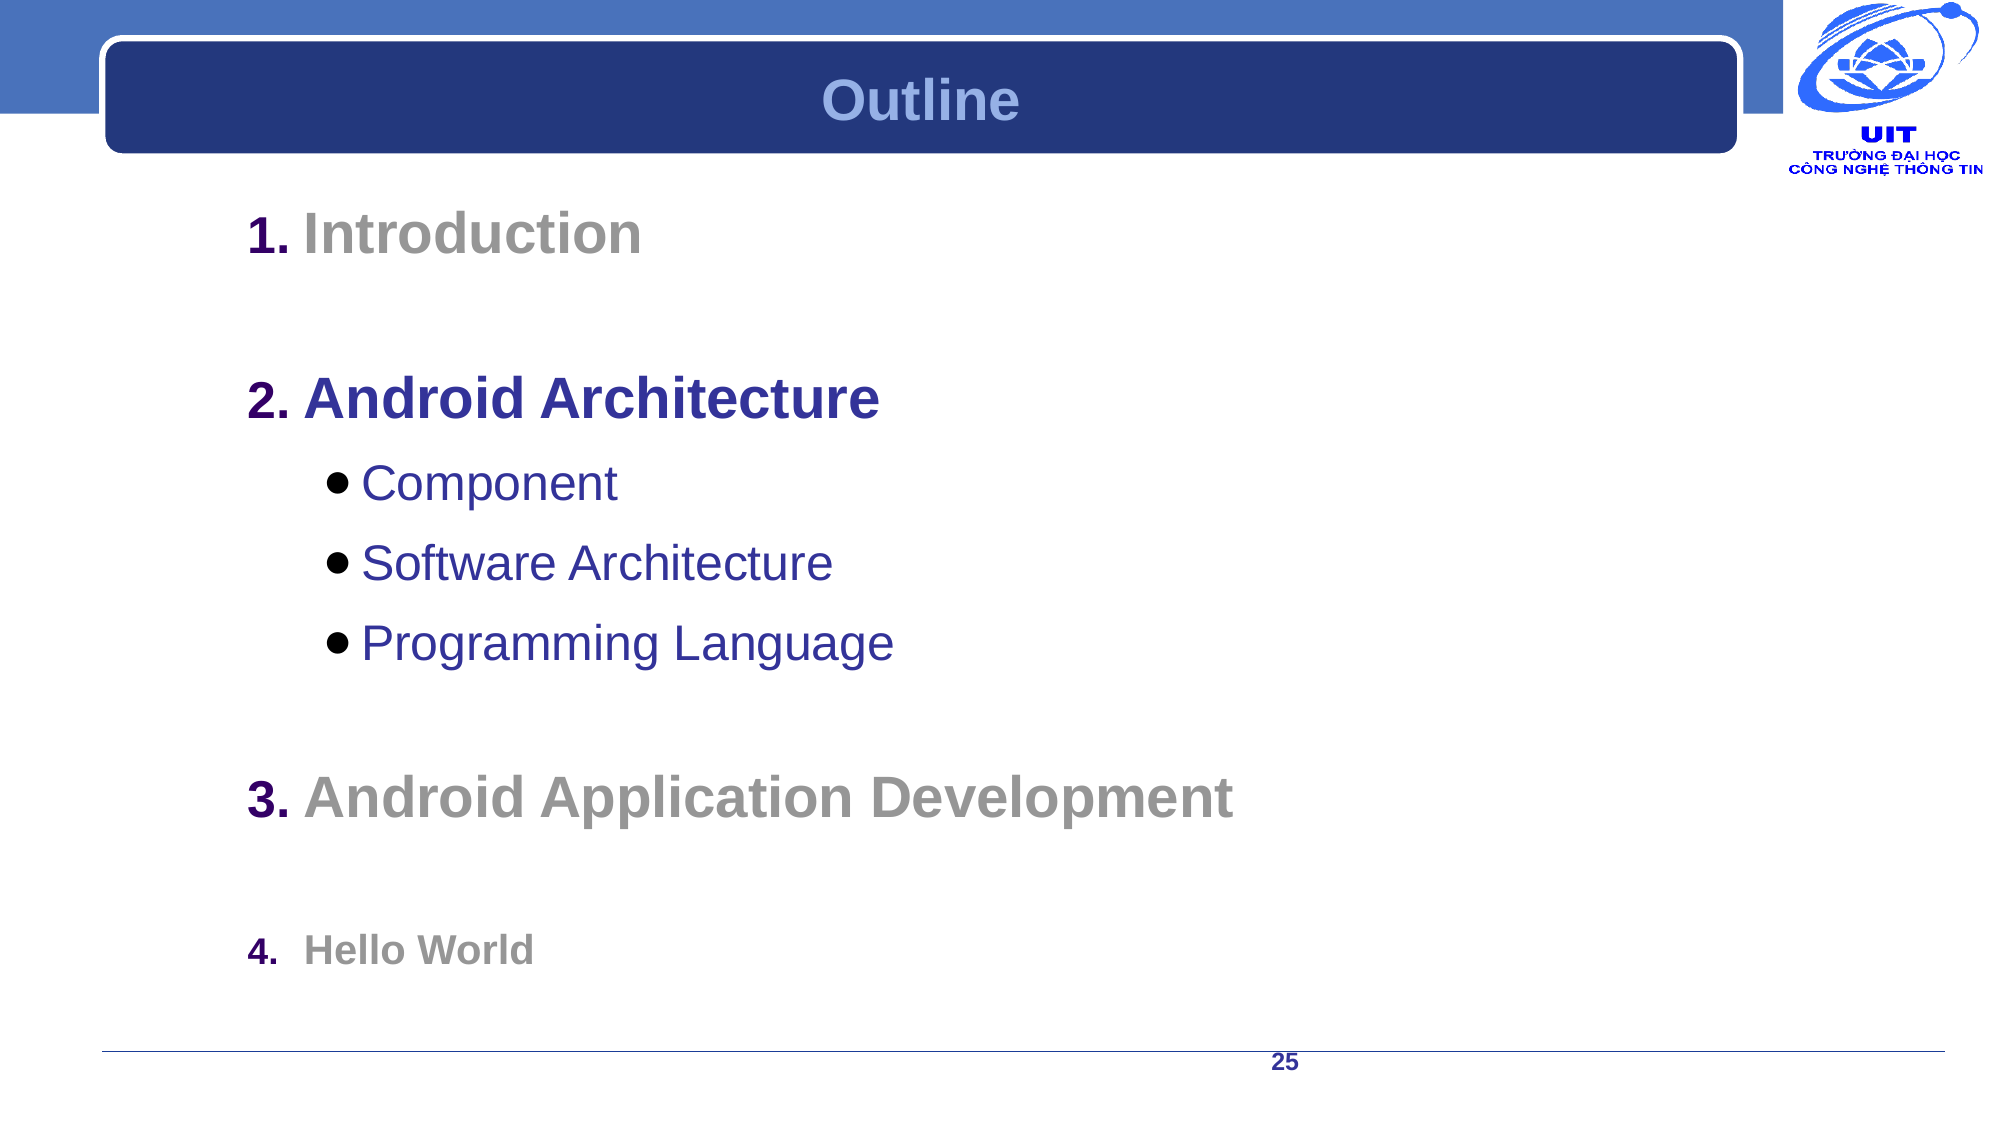

# Outline
Introduction

Android Architecture
Component
Software Architecture
Programming Language

Android Application Development

Hello World
25